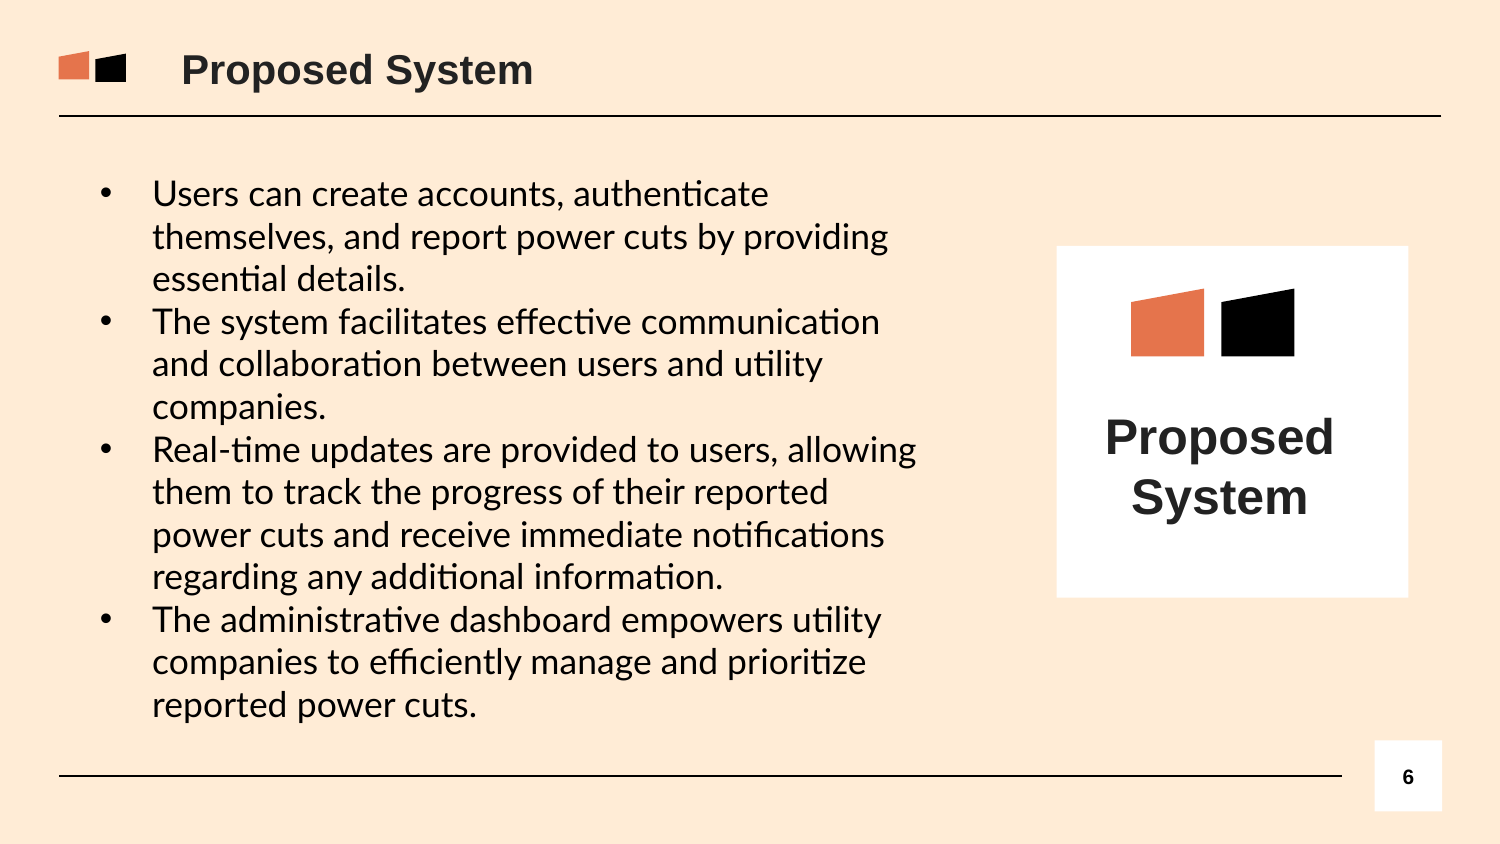

Proposed System

Users can create accounts, authenticate themselves, and report power cuts by providing essential details.
The system facilitates effective communication and collaboration between users and utility companies.
Real-time updates are provided to users, allowing them to track the progress of their reported power cuts and receive immediate notifications regarding any additional information.
The administrative dashboard empowers utility companies to efficiently manage and prioritize reported power cuts.

Proposed System
6